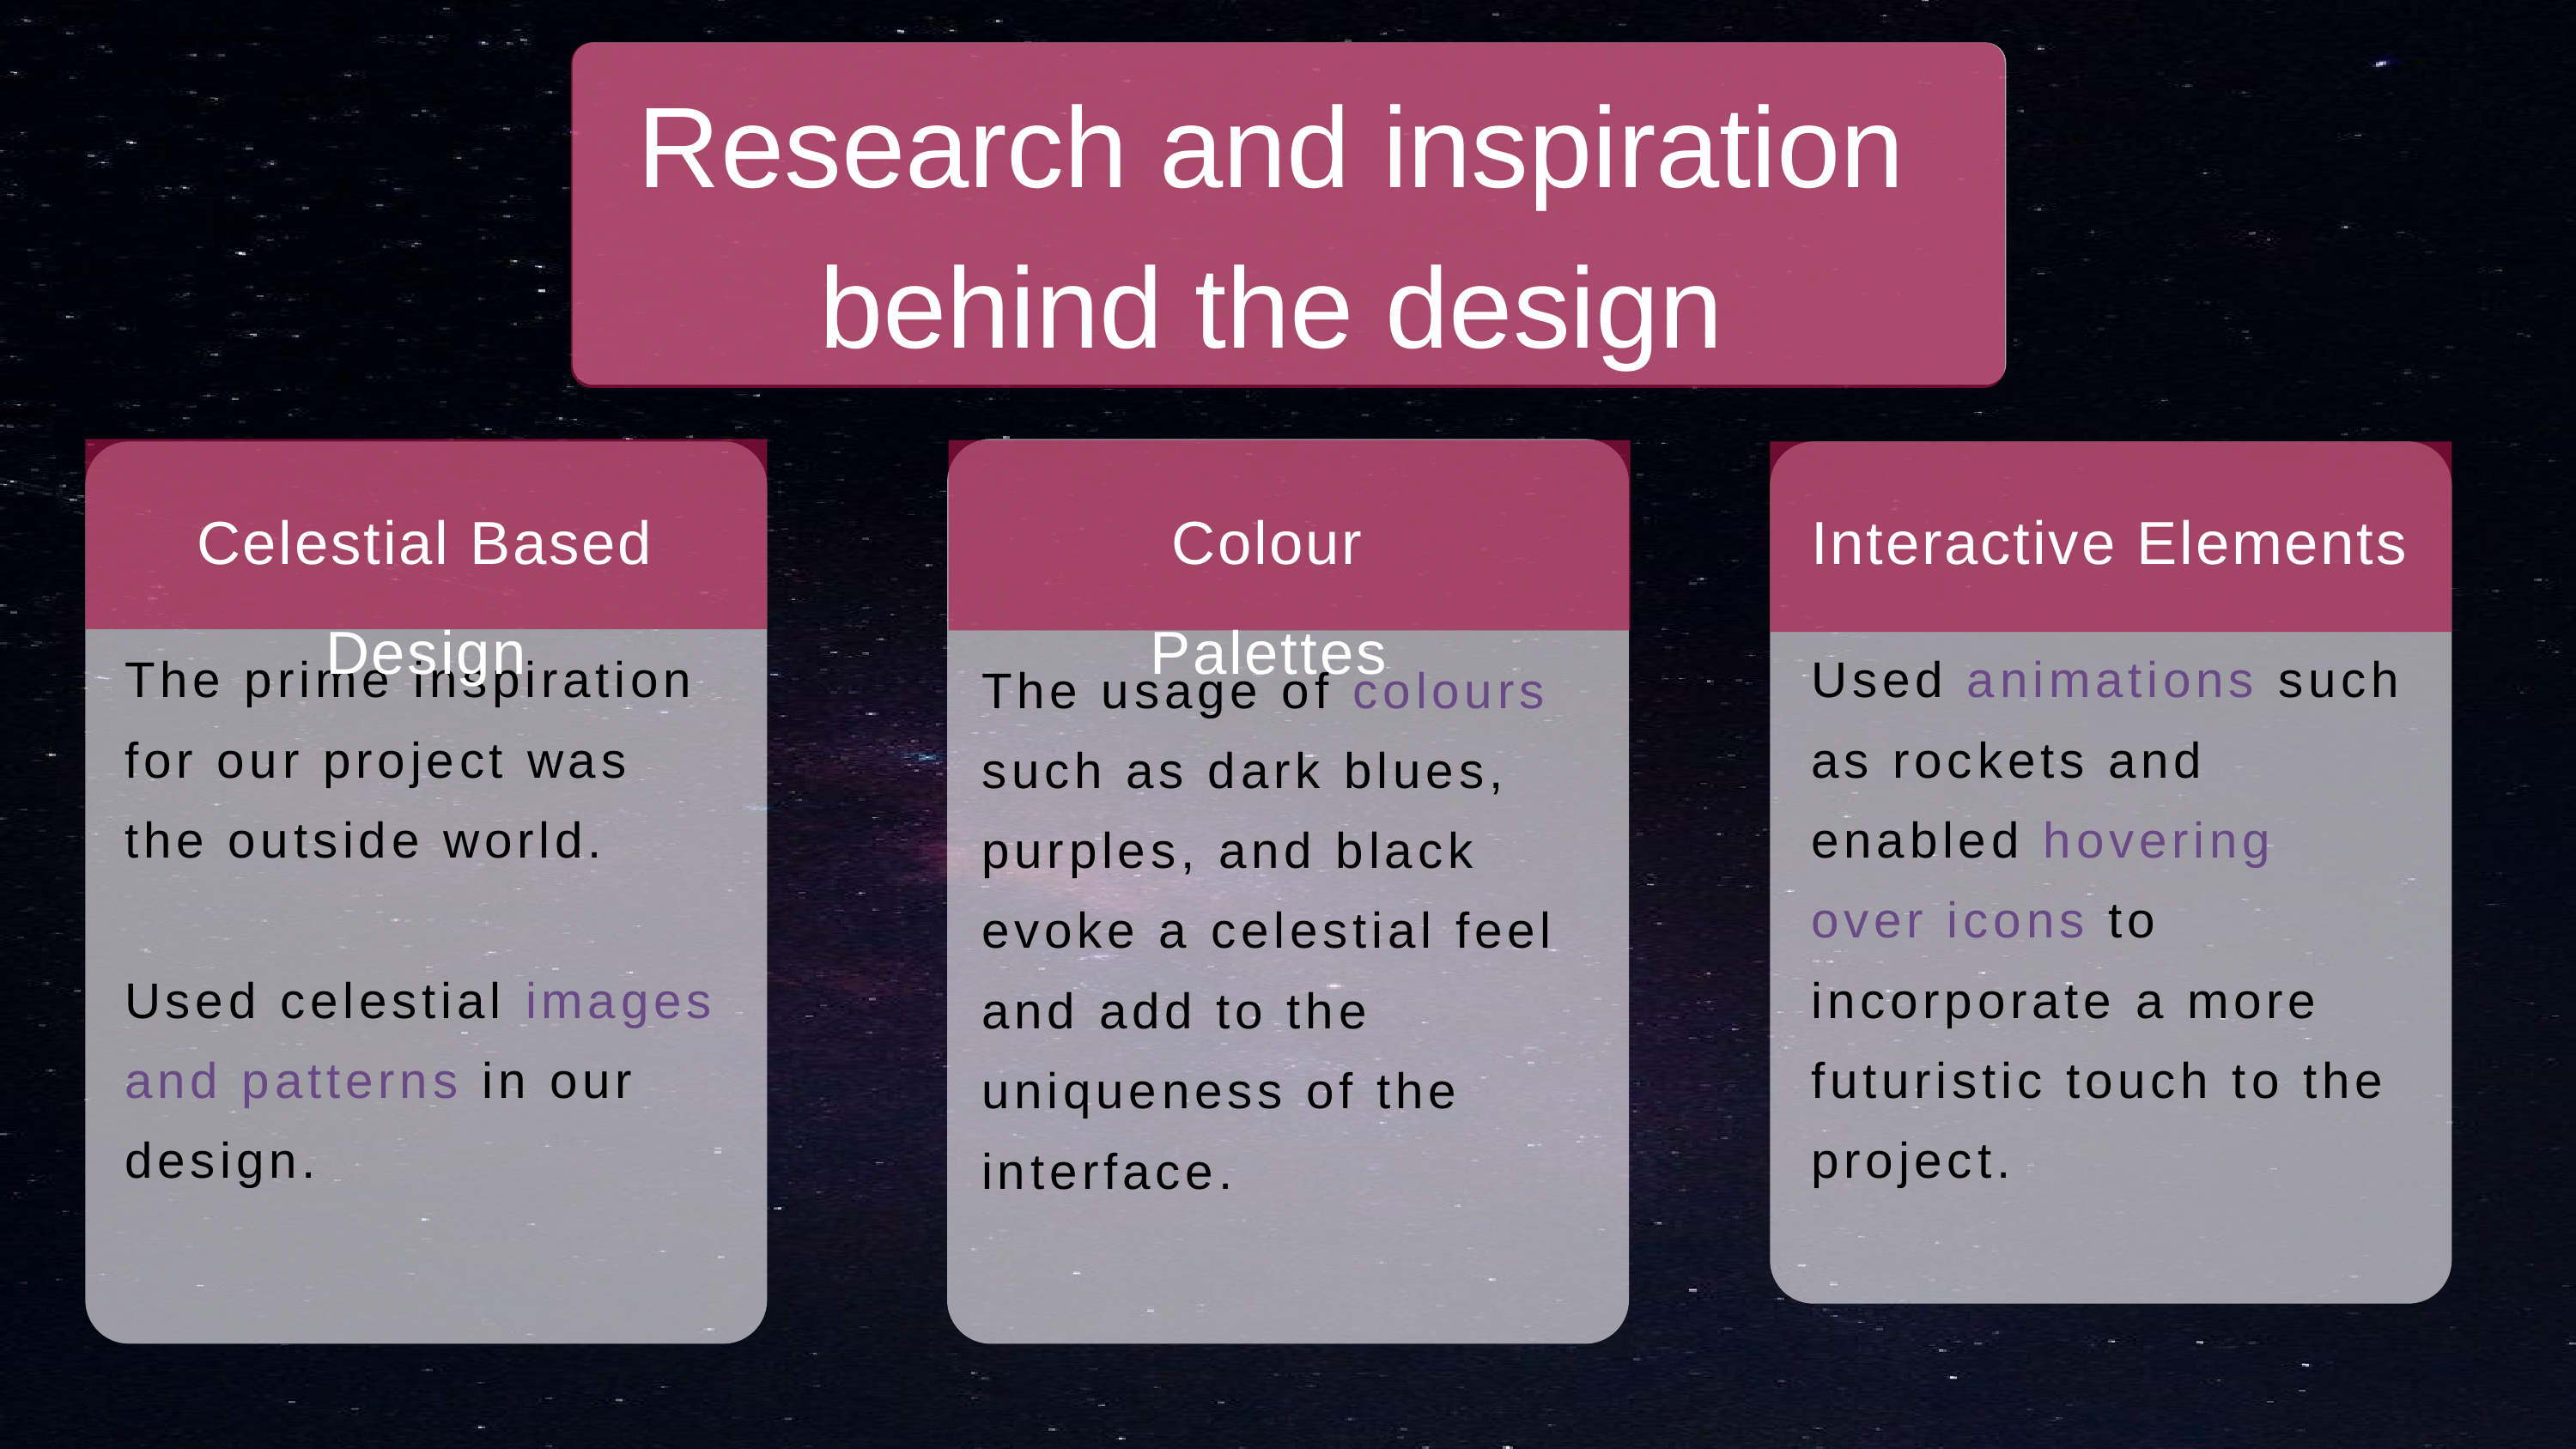

Research and inspiration
behind the design

Celestial Based Design
Colour Palettes
Interactive Elements
The prime inspiration for our project was the outside world.

Used celestial images and patterns in our design.
Used animations such as rockets and enabled hovering over icons to incorporate a more futuristic touch to the project.
The usage of colours such as dark blues, purples, and black evoke a celestial feel and add to the uniqueness of the interface.